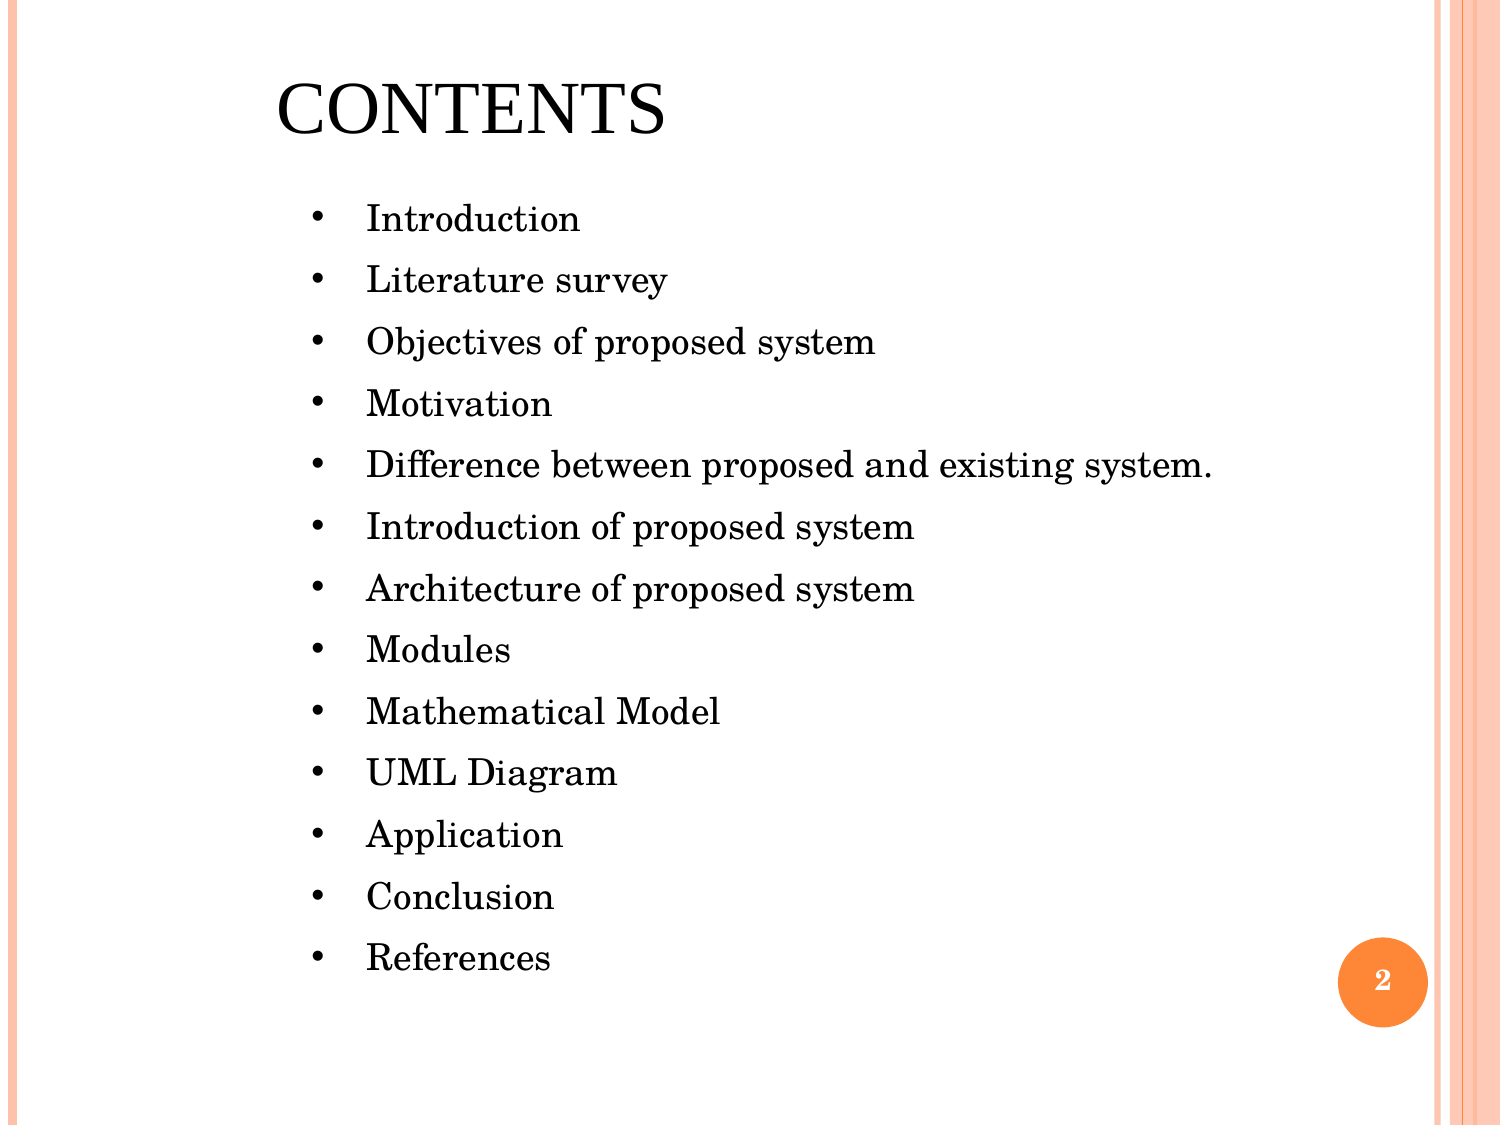

CONTENTS
Introduction
Literature survey
Objectives of proposed system
Motivation
Difference between proposed and existing system.
Introduction of proposed system
Architecture of proposed system
Modules
Mathematical Model
UML Diagram
Application
Conclusion
References
2